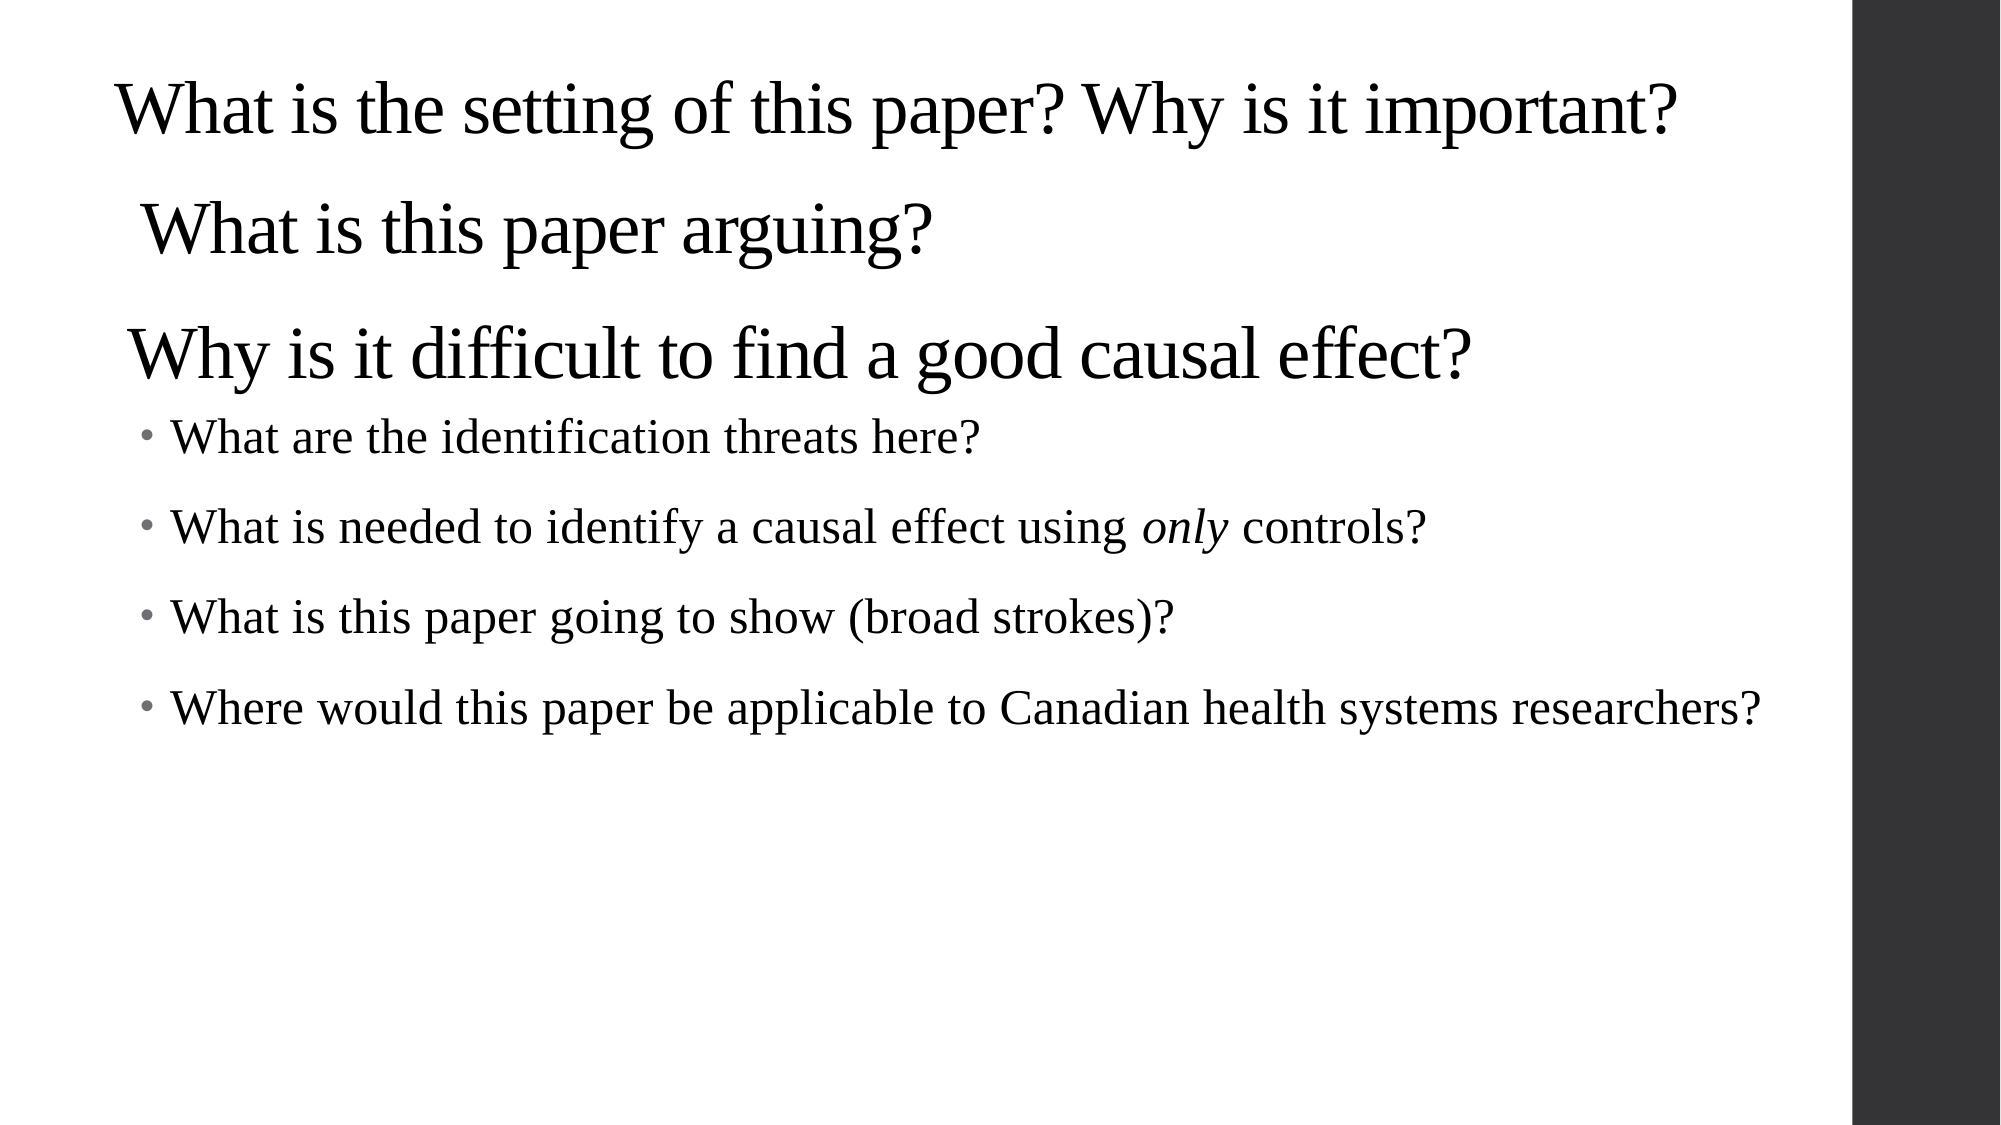

# What is the setting of this paper? Why is it important?
What is this paper arguing?
Why is it difficult to find a good causal effect?
What are the identification threats here?
What is needed to identify a causal effect using only controls?
What is this paper going to show (broad strokes)?
Where would this paper be applicable to Canadian health systems researchers?